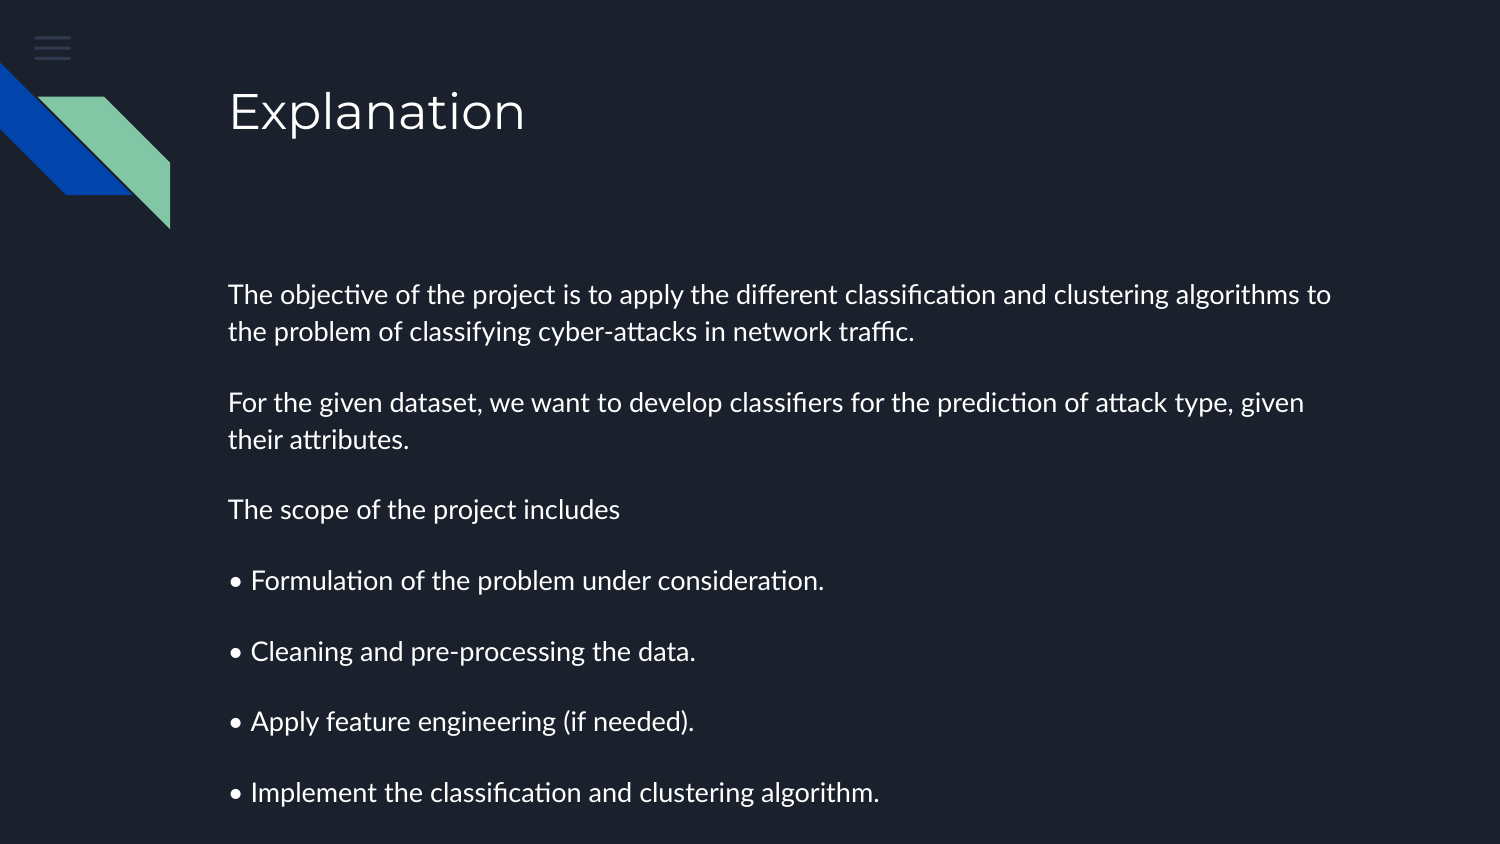

# Explanation
The objective of the project is to apply the different classification and clustering algorithms to the problem of classifying cyber-attacks in network traffic.
For the given dataset, we want to develop classifiers for the prediction of attack type, given their attributes.
The scope of the project includes
• Formulation of the problem under consideration.
• Cleaning and pre-processing the data.
• Apply feature engineering (if needed).
• Implement the classification and clustering algorithm.
• Report the performance of the algorithms and presentation of analysis/findings.